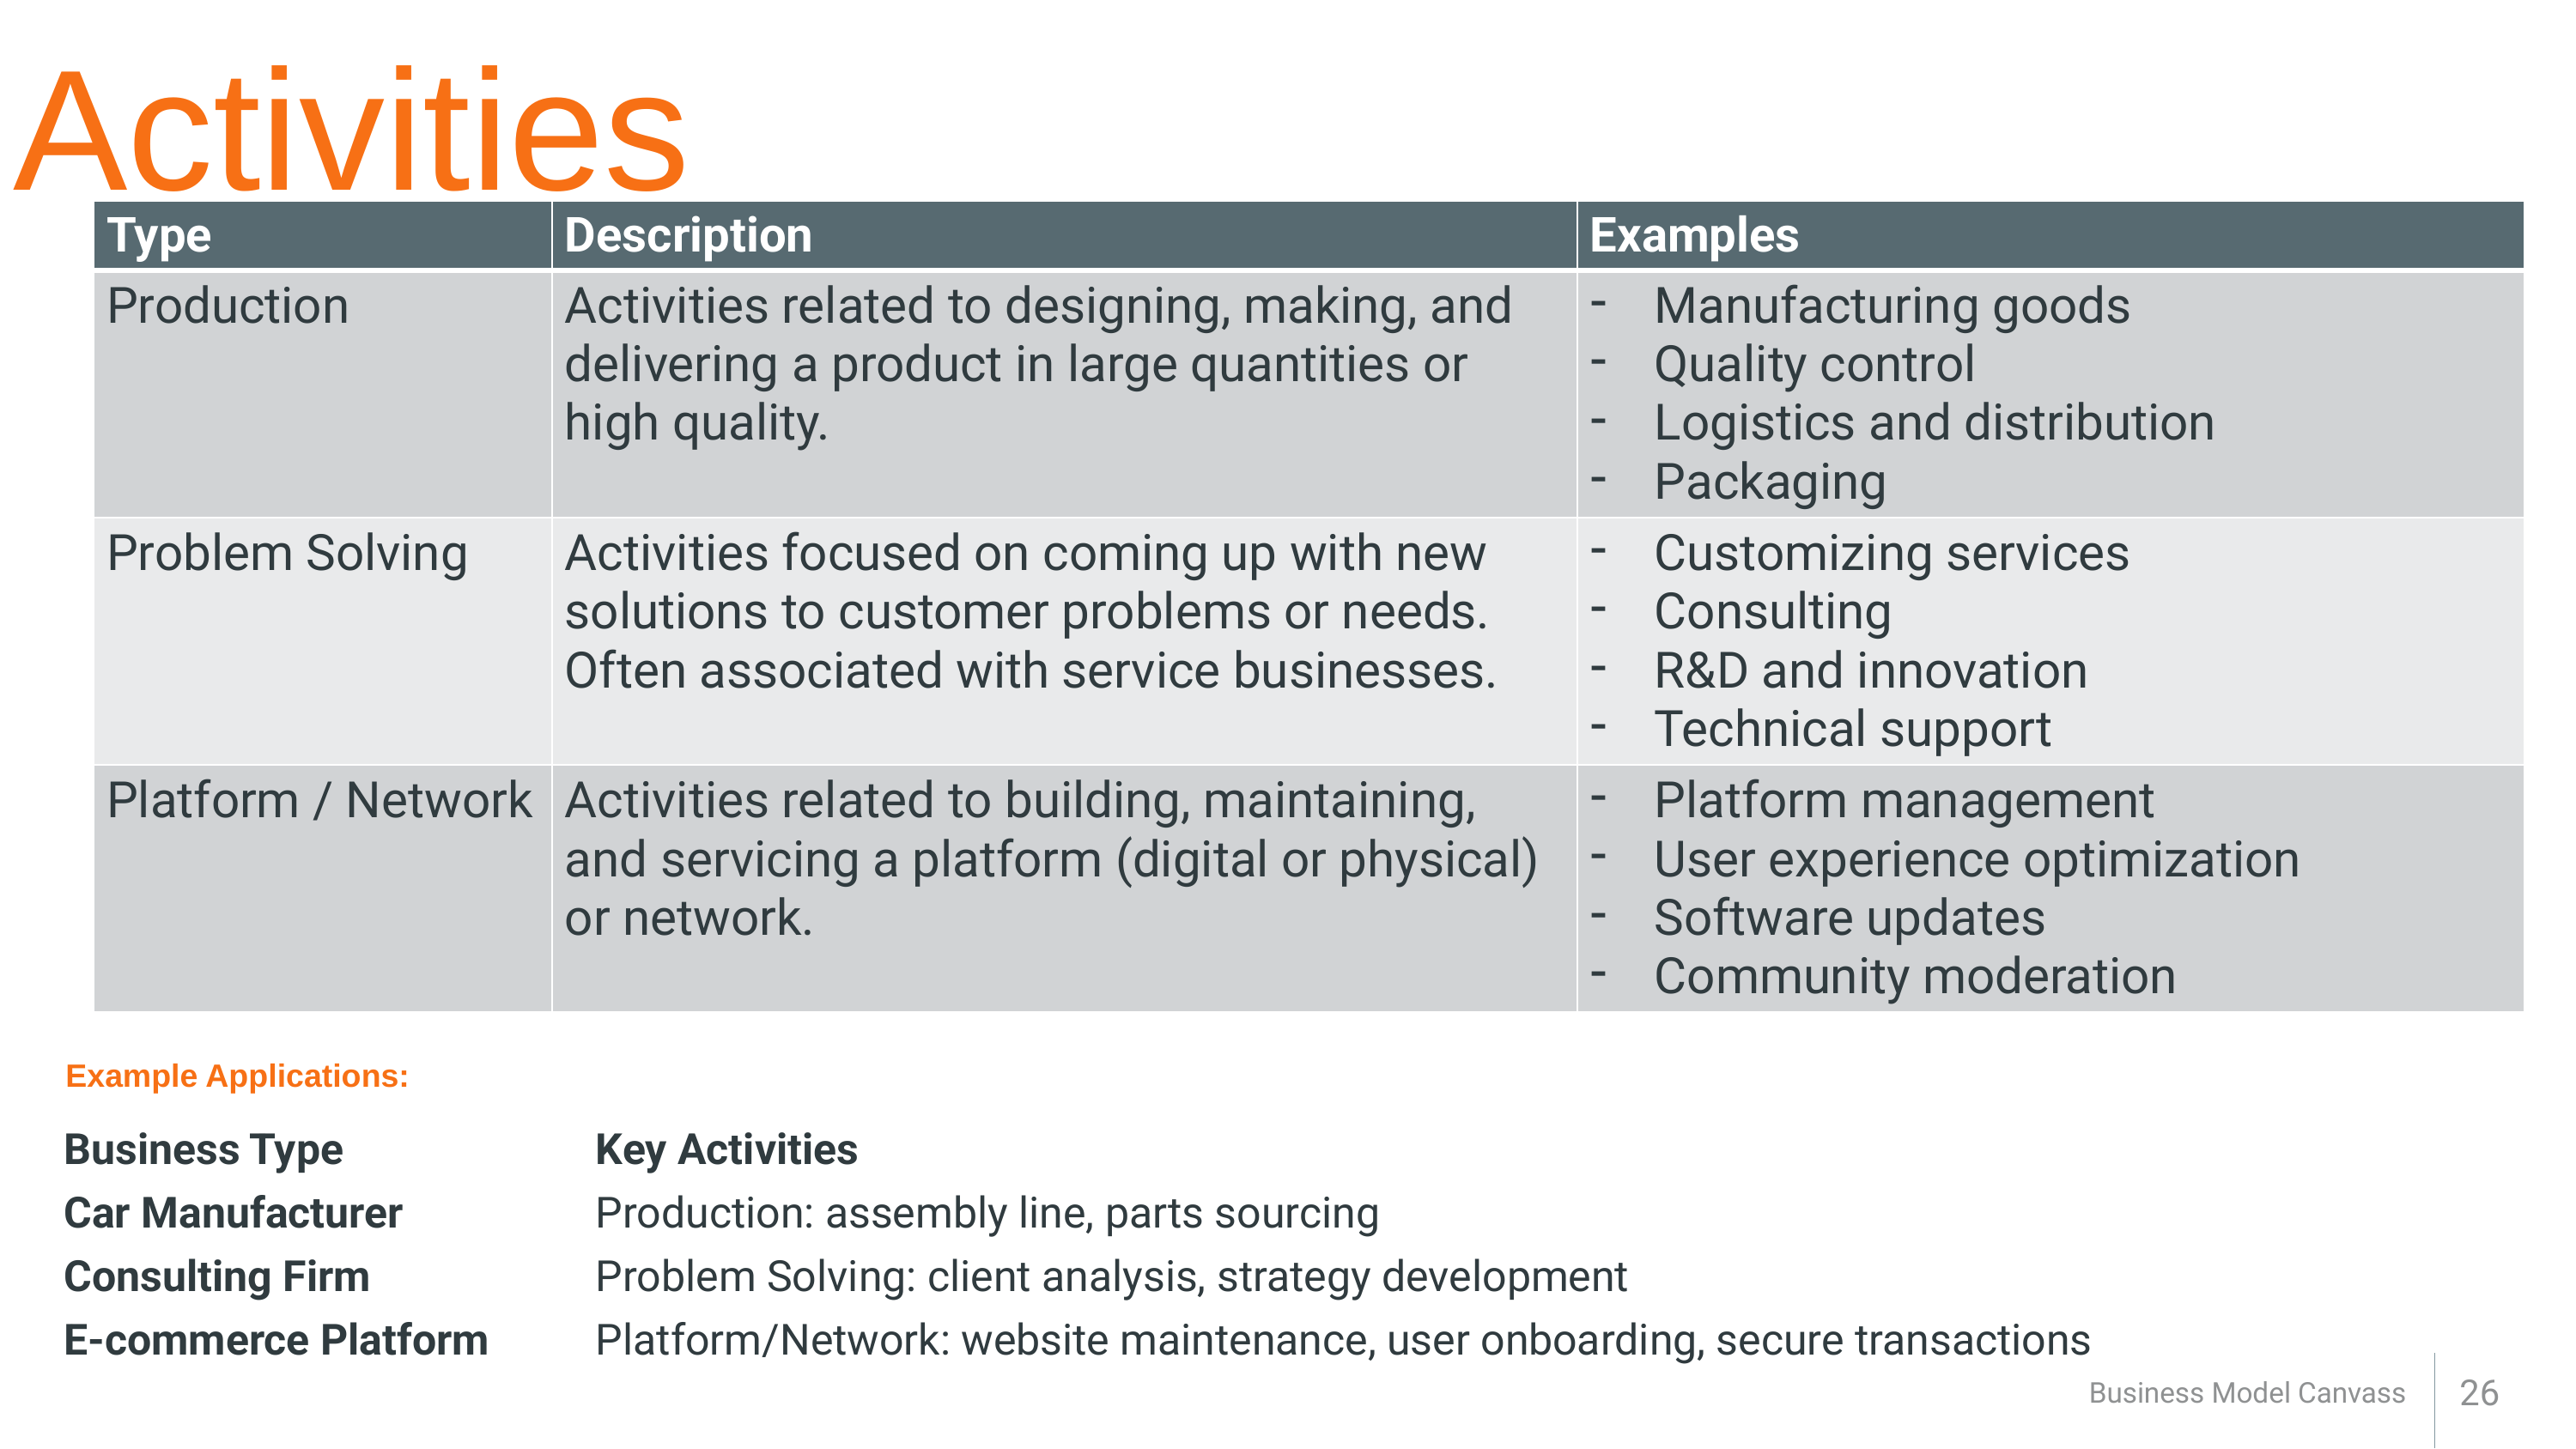

# TYPES OF KEY Activities
| Type | Description | Examples |
| --- | --- | --- |
| Production | Activities related to designing, making, and delivering a product in large quantities or high quality. | Manufacturing goods Quality control Logistics and distribution Packaging |
| Problem Solving | Activities focused on coming up with new solutions to customer problems or needs. Often associated with service businesses. | Customizing services Consulting R&D and innovation Technical support |
| Platform / Network | Activities related to building, maintaining, and servicing a platform (digital or physical) or network. | Platform management User experience optimization Software updates Community moderation |
Example Applications:

| Business Type | Key Activities |
| --- | --- |
| Car Manufacturer | Production: assembly line, parts sourcing |
| Consulting Firm | Problem Solving: client analysis, strategy development |
| E-commerce Platform | Platform/Network: website maintenance, user onboarding, secure transactions |
26
Business Model Canvass